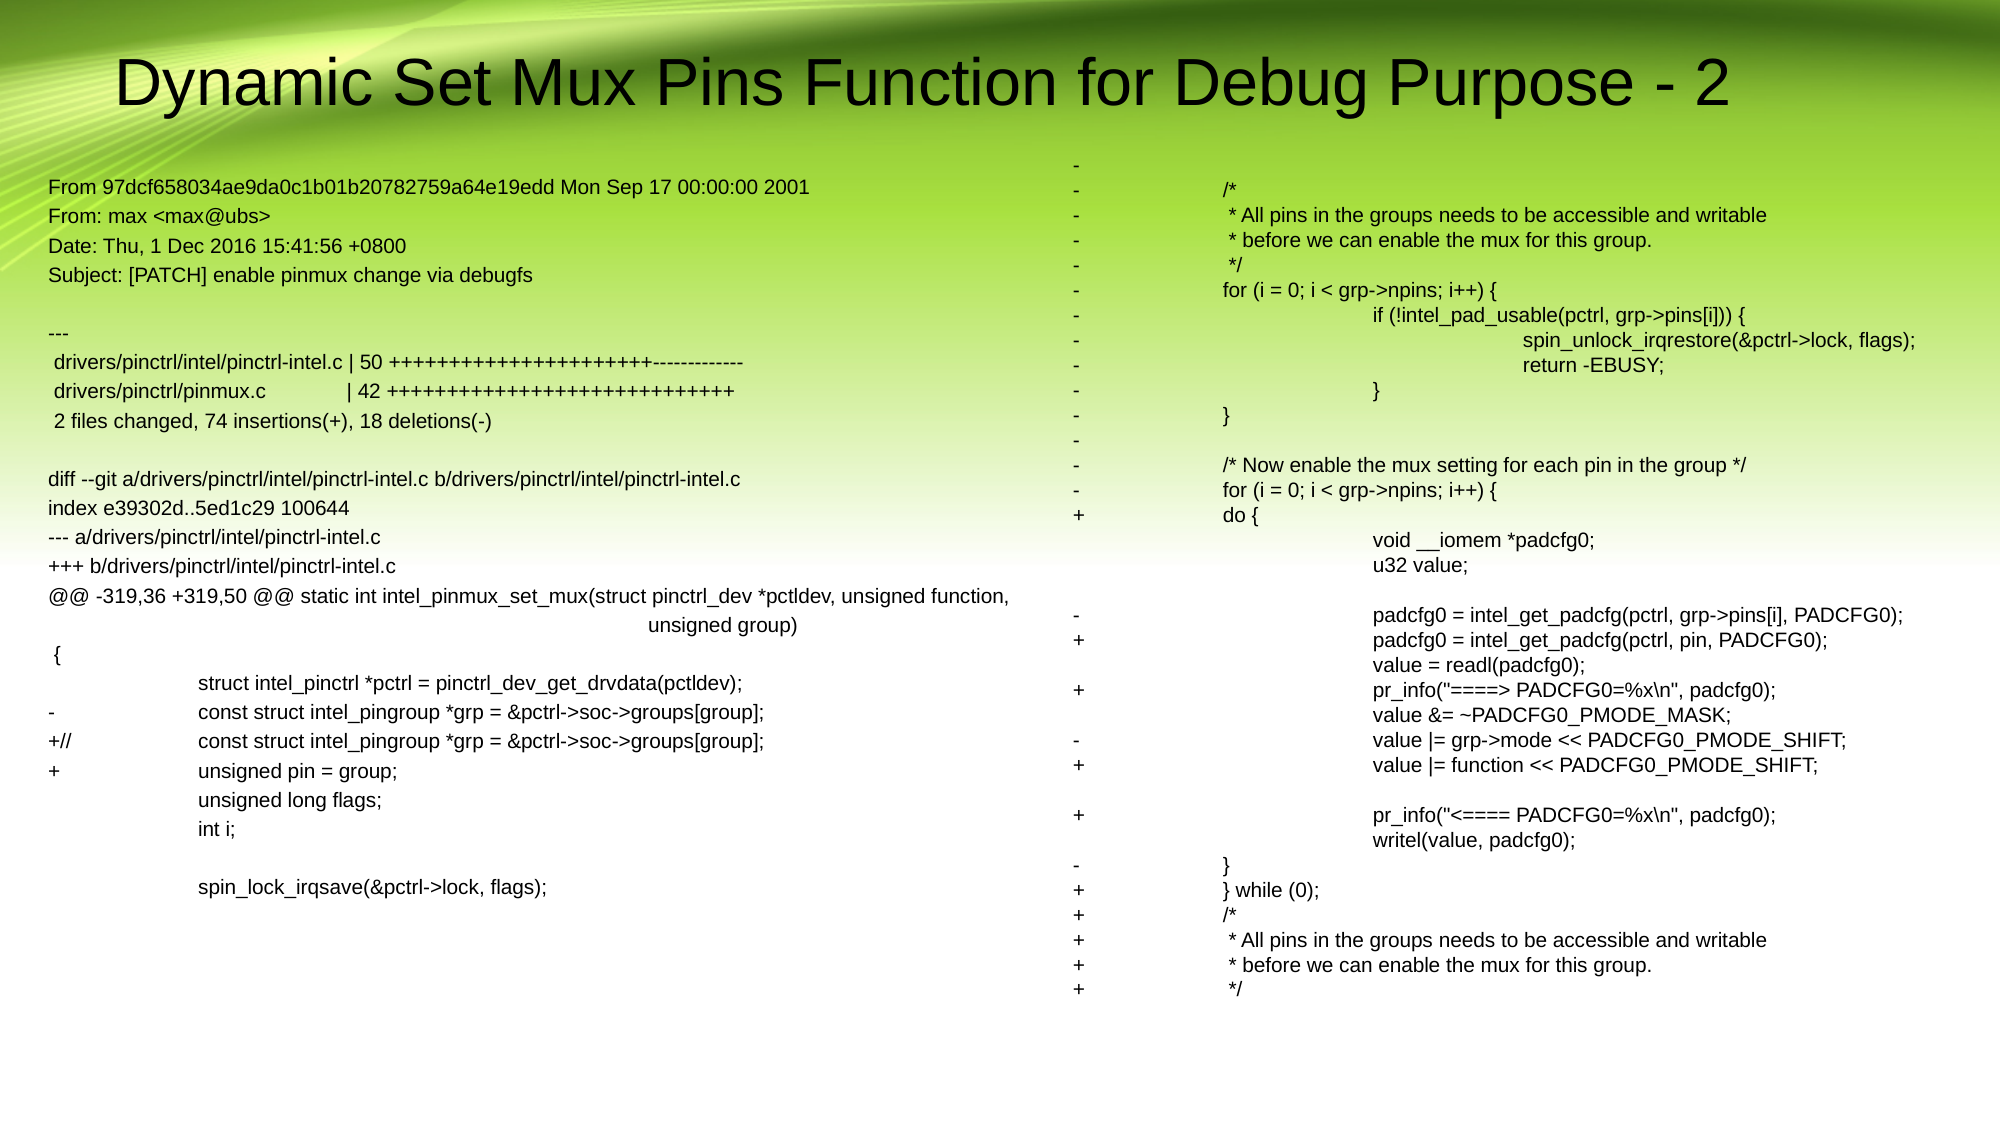

# Dynamic Set Mux Pins Function for Debug Purpose - 2
-
-	/*
-	 * All pins in the groups needs to be accessible and writable
-	 * before we can enable the mux for this group.
-	 */
-	for (i = 0; i < grp->npins; i++) {
-		if (!intel_pad_usable(pctrl, grp->pins[i])) {
-			spin_unlock_irqrestore(&pctrl->lock, flags);
-			return -EBUSY;
-		}
-	}
-
-	/* Now enable the mux setting for each pin in the group */
-	for (i = 0; i < grp->npins; i++) {
+	do {
 		void __iomem *padcfg0;
 		u32 value;

-		padcfg0 = intel_get_padcfg(pctrl, grp->pins[i], PADCFG0);
+		padcfg0 = intel_get_padcfg(pctrl, pin, PADCFG0);
 		value = readl(padcfg0);
+		pr_info("====> PADCFG0=%x\n", padcfg0);
 		value &= ~PADCFG0_PMODE_MASK;
-		value |= grp->mode << PADCFG0_PMODE_SHIFT;
+		value |= function << PADCFG0_PMODE_SHIFT;

+		pr_info("<==== PADCFG0=%x\n", padcfg0);
 		writel(value, padcfg0);
-	}
+	} while (0);
+	/*
+	 * All pins in the groups needs to be accessible and writable
+	 * before we can enable the mux for this group.
+	 */

From 97dcf658034ae9da0c1b01b20782759a64e19edd Mon Sep 17 00:00:00 2001
From: max <max@ubs>
Date: Thu, 1 Dec 2016 15:41:56 +0800
Subject: [PATCH] enable pinmux change via debugfs

---
 drivers/pinctrl/intel/pinctrl-intel.c | 50 ++++++++++++++++++++++-------------
 drivers/pinctrl/pinmux.c              | 42 +++++++++++++++++++++++++++++
 2 files changed, 74 insertions(+), 18 deletions(-)

diff --git a/drivers/pinctrl/intel/pinctrl-intel.c b/drivers/pinctrl/intel/pinctrl-intel.c
index e39302d..5ed1c29 100644
--- a/drivers/pinctrl/intel/pinctrl-intel.c
+++ b/drivers/pinctrl/intel/pinctrl-intel.c
@@ -319,36 +319,50 @@ static int intel_pinmux_set_mux(struct pinctrl_dev *pctldev, unsigned function,
 				unsigned group)
 {
 	struct intel_pinctrl *pctrl = pinctrl_dev_get_drvdata(pctldev);
-	const struct intel_pingroup *grp = &pctrl->soc->groups[group];
+//	const struct intel_pingroup *grp = &pctrl->soc->groups[group];
+	unsigned pin = group;
 	unsigned long flags;
 	int i;

 	spin_lock_irqsave(&pctrl->lock, flags);